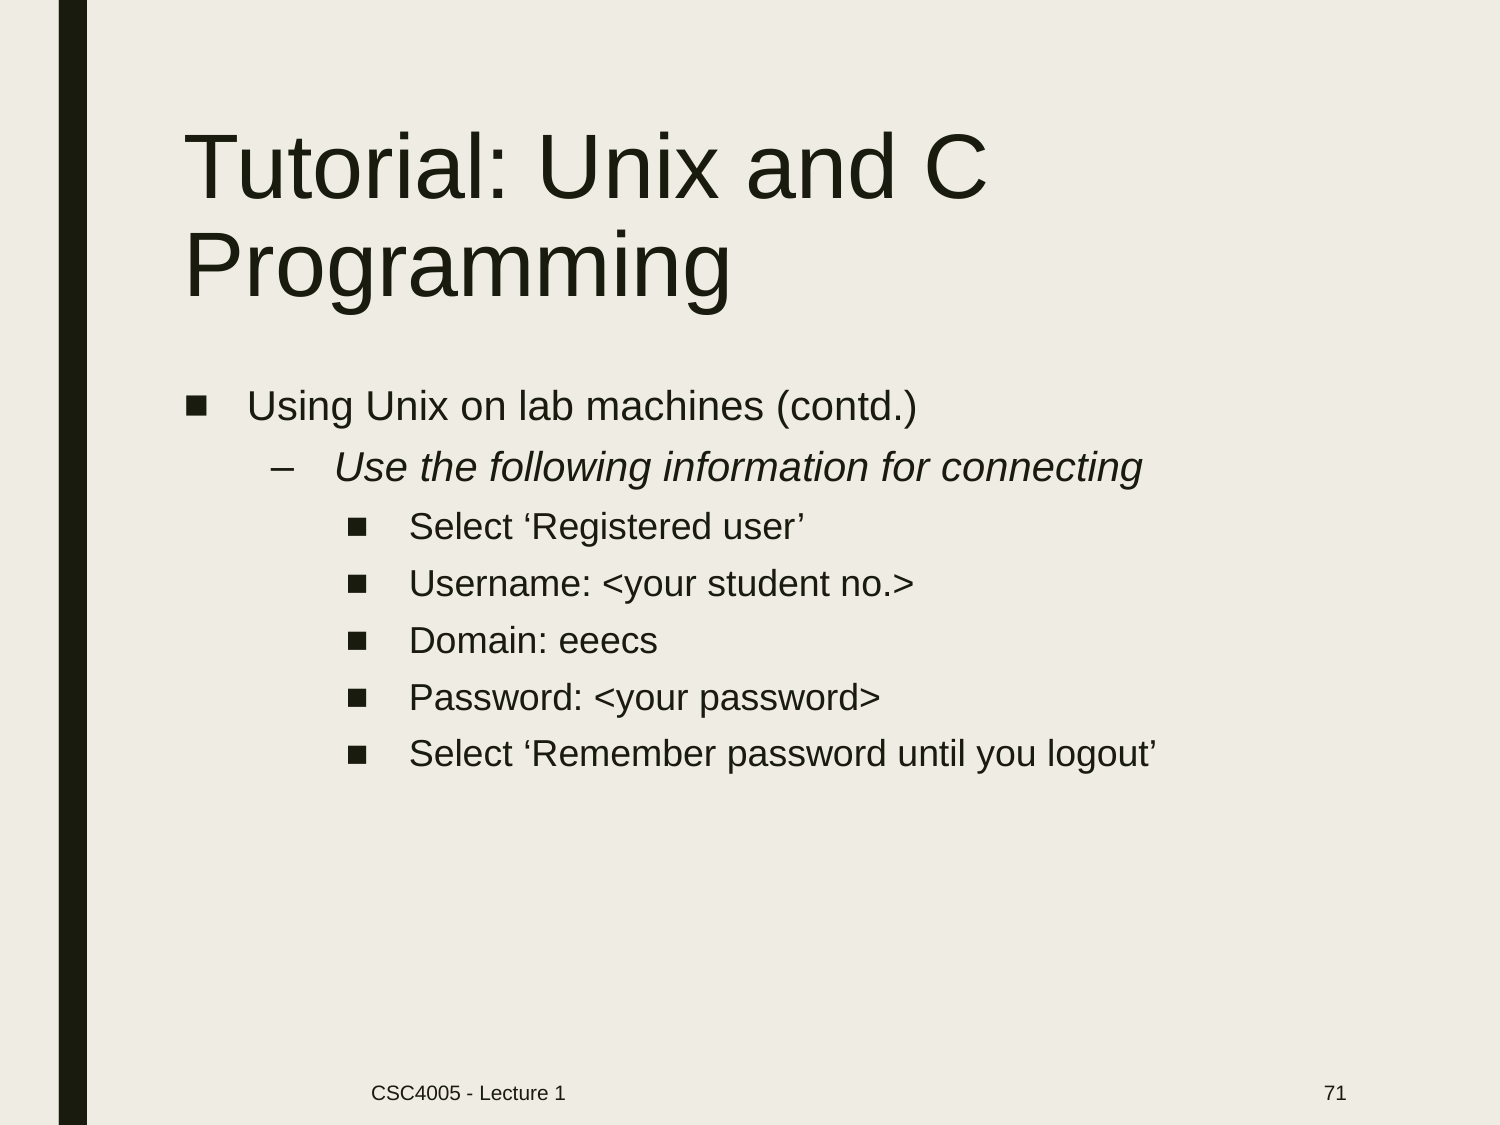

# Tutorial: Unix and C Programming
Using Unix on lab machines (contd.)
Use the following information for connecting
Select ‘Registered user’
Username: <your student no.>
Domain: eeecs
Password: <your password>
Select ‘Remember password until you logout’

CSC4005 - Lecture 1
71